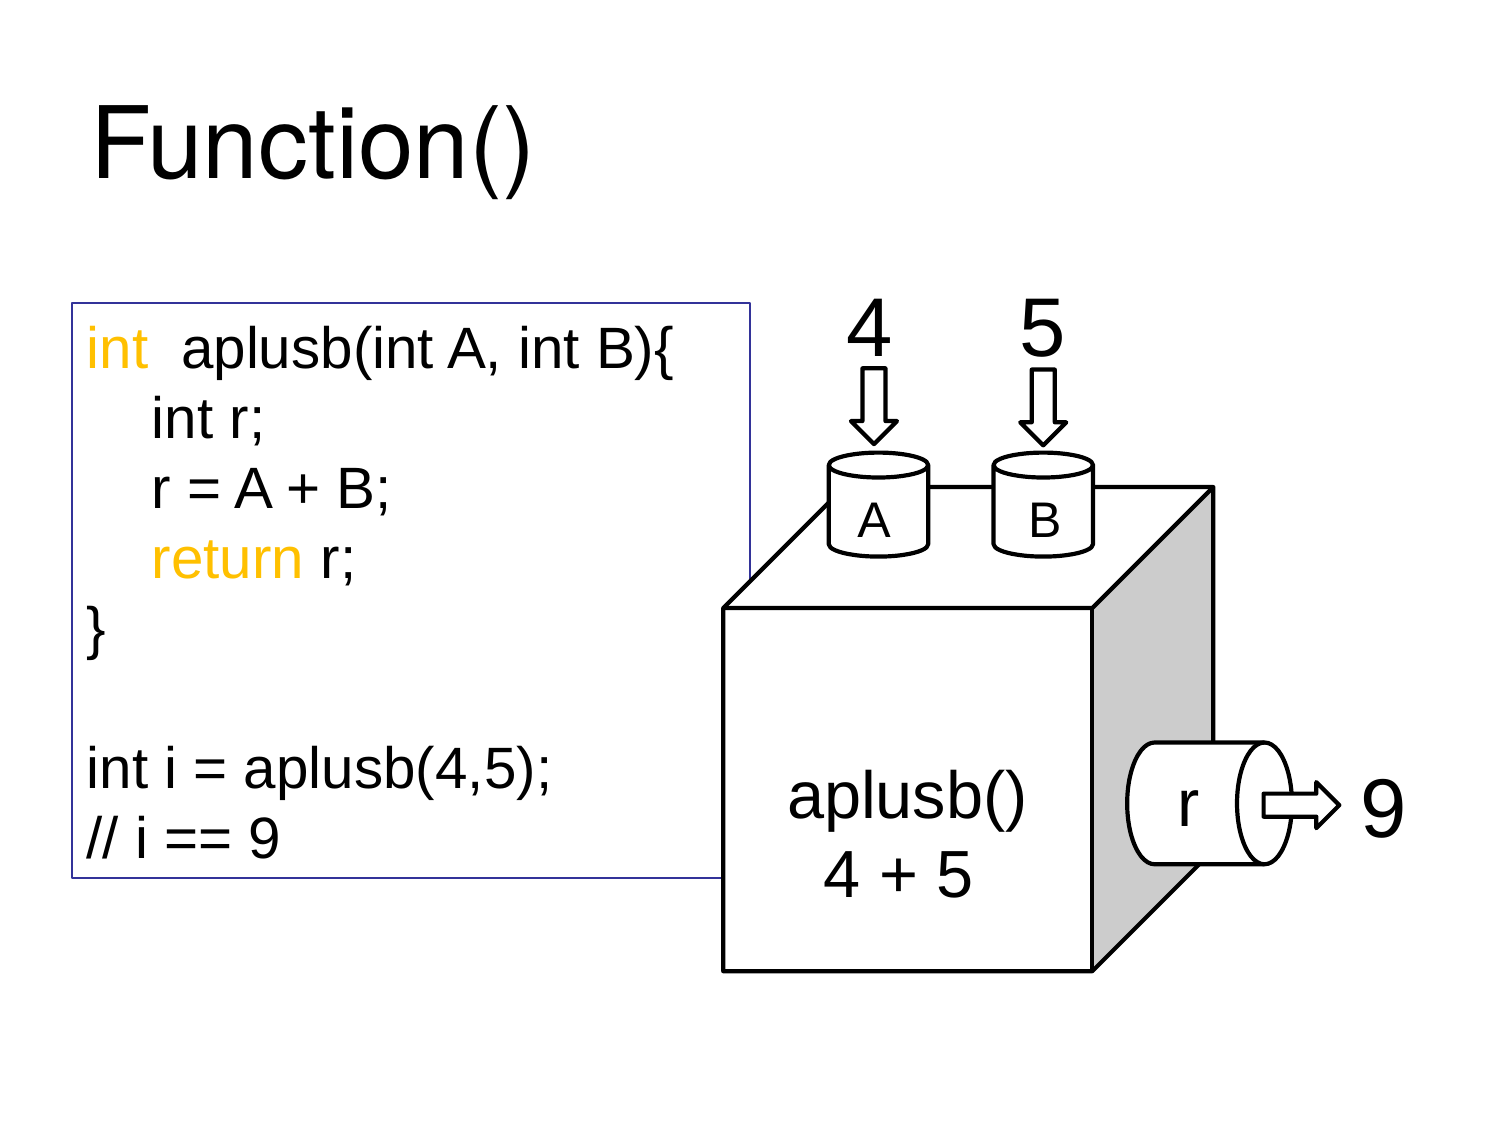

# Function()
5
4
int  aplusb(int A, int B){
    int r;
    r = A + B;
    return r;
}

int i = aplusb(4,5);
// i == 9

A
B

aplusb()
  4 + 5
9
r